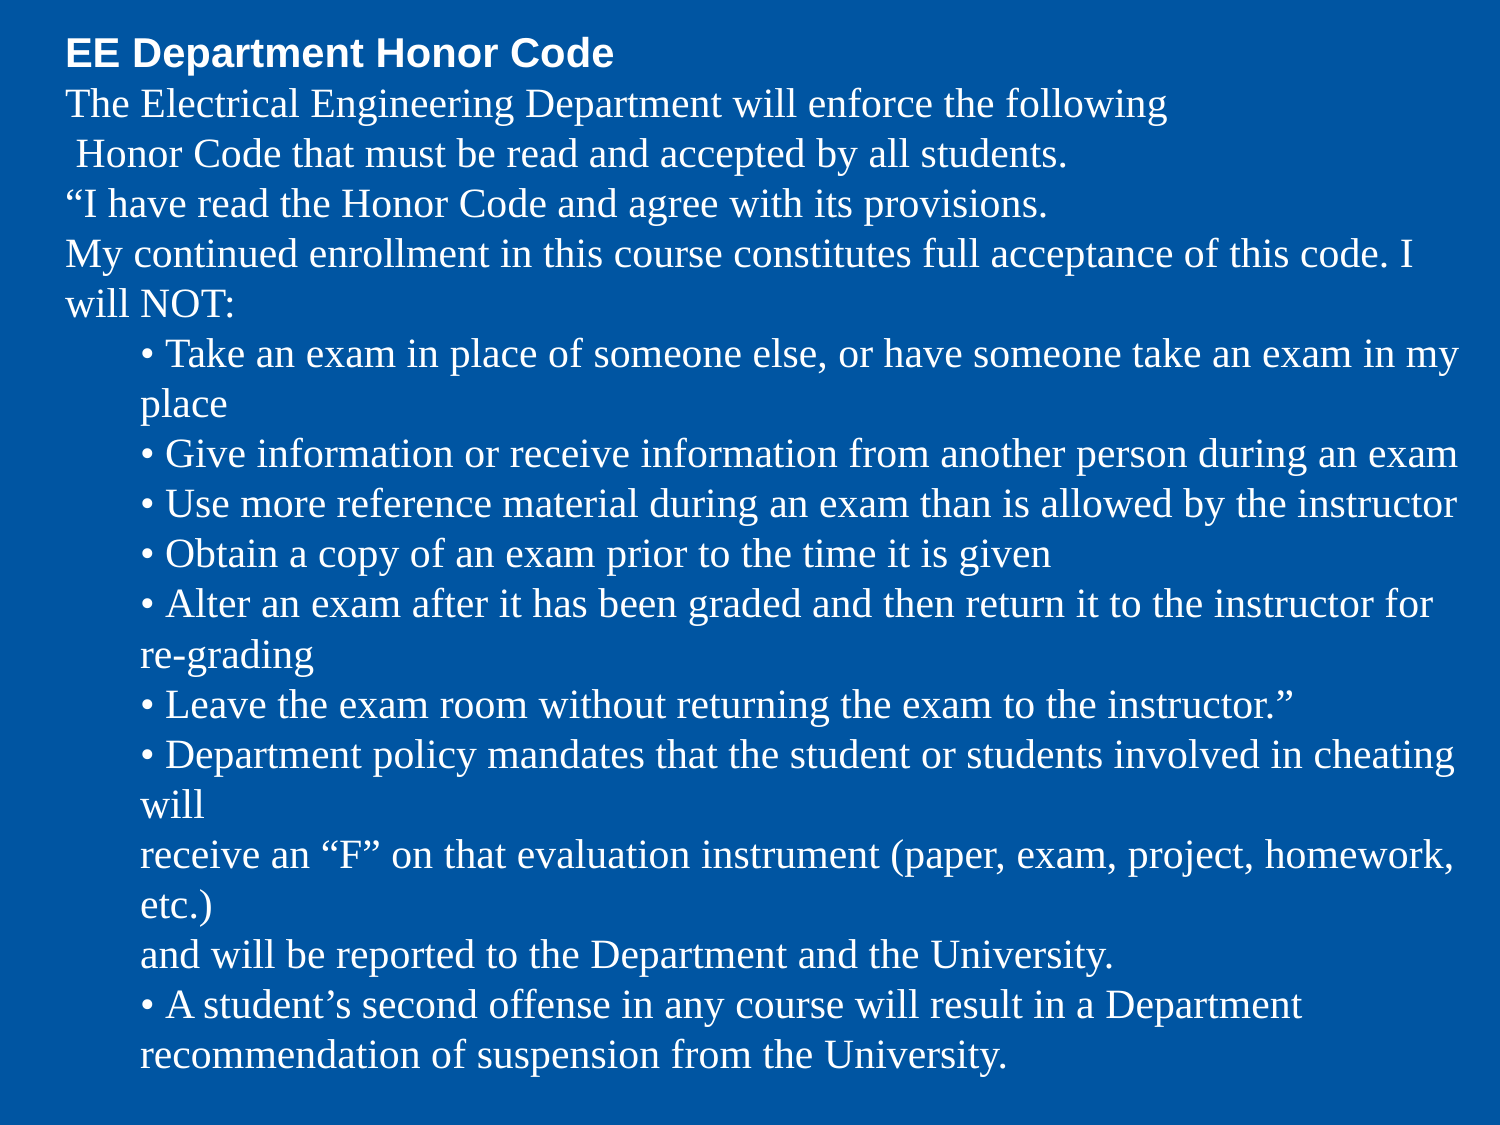

EE Department Honor Code
The Electrical Engineering Department will enforce the following
 Honor Code that must be read and accepted by all students.
“I have read the Honor Code and agree with its provisions.
My continued enrollment in this course constitutes full acceptance of this code. I will NOT:
• Take an exam in place of someone else, or have someone take an exam in my place
• Give information or receive information from another person during an exam
• Use more reference material during an exam than is allowed by the instructor
• Obtain a copy of an exam prior to the time it is given
• Alter an exam after it has been graded and then return it to the instructor for re-grading
• Leave the exam room without returning the exam to the instructor.”
• Department policy mandates that the student or students involved in cheating will
receive an “F” on that evaluation instrument (paper, exam, project, homework, etc.)
and will be reported to the Department and the University.
• A student’s second offense in any course will result in a Department
recommendation of suspension from the University.